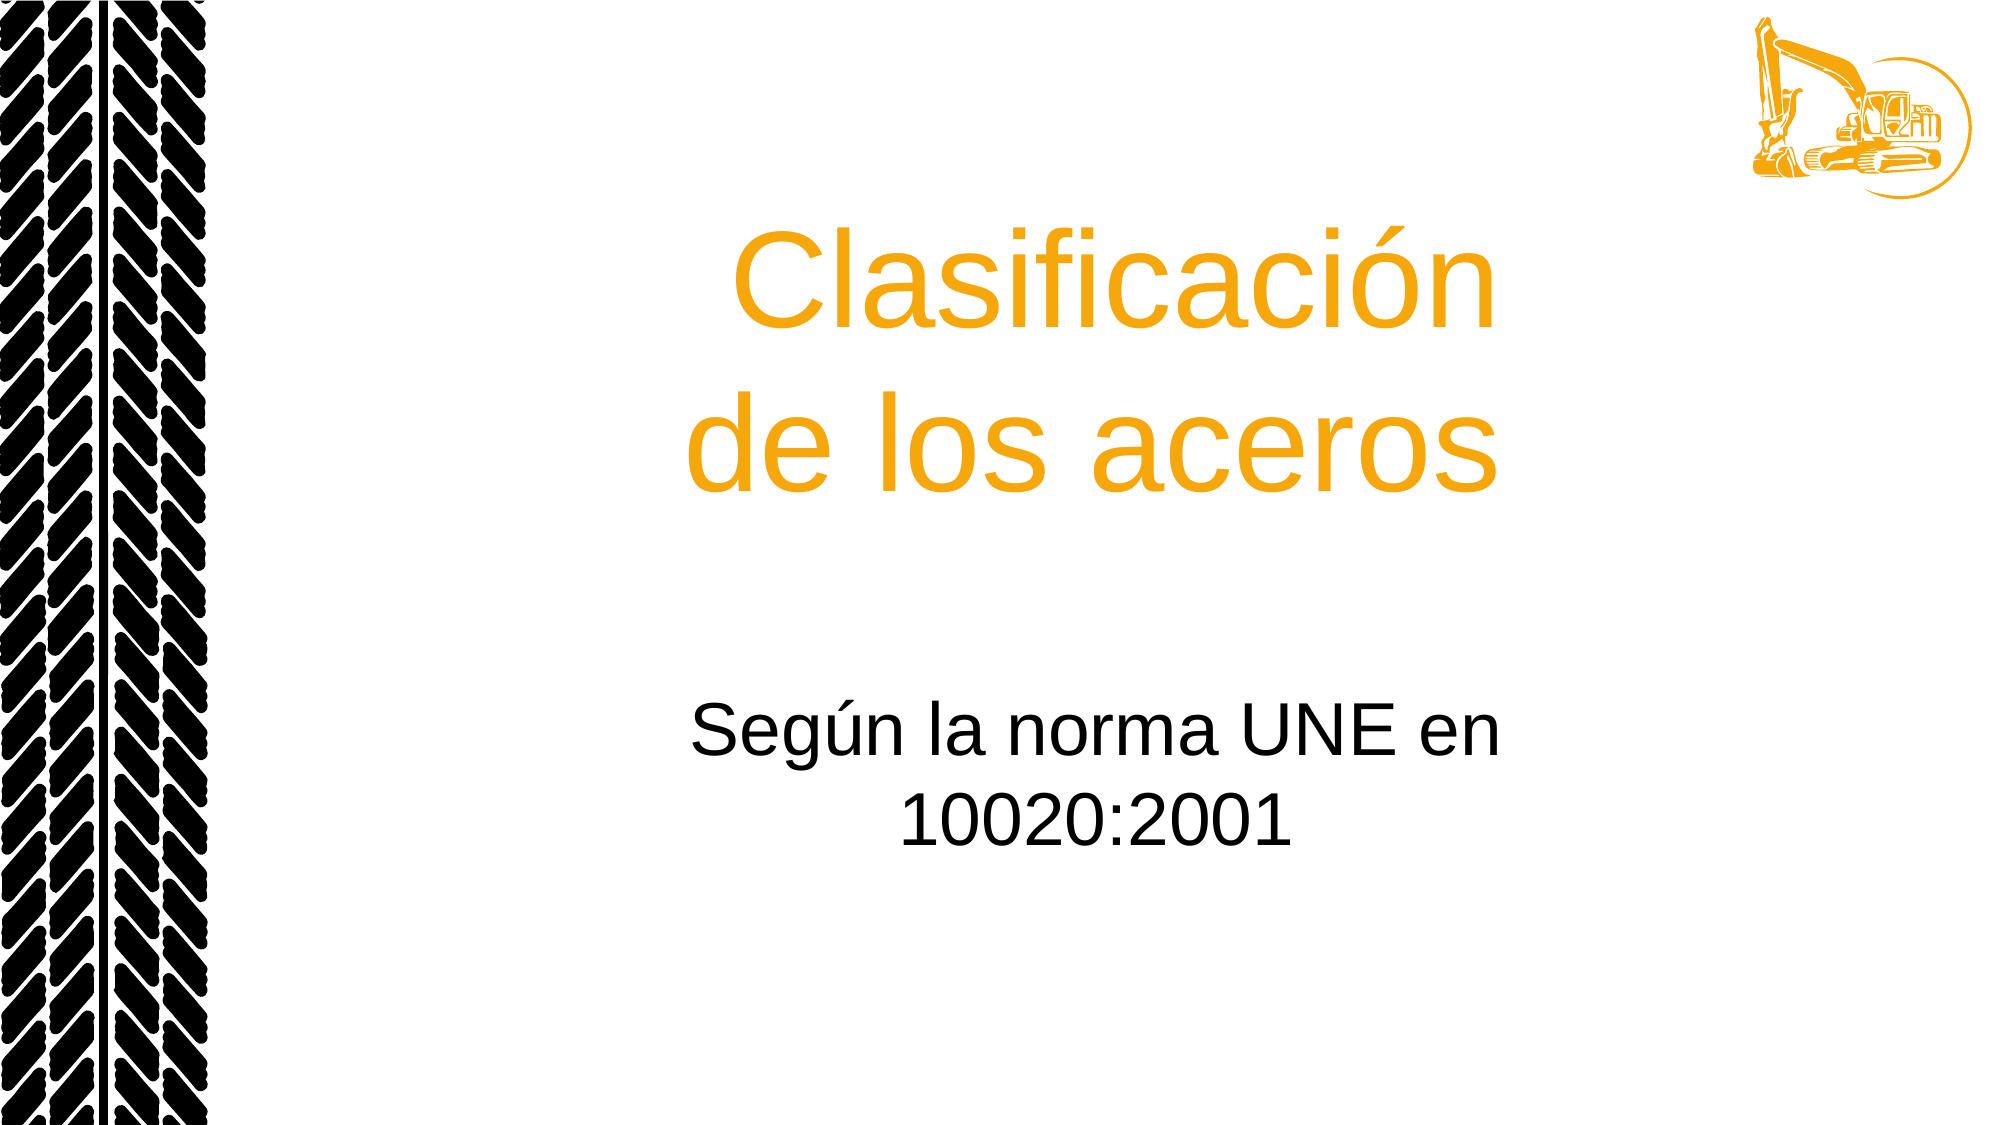

Clasificación de los aceros
Según la norma UNE en 10020:2001